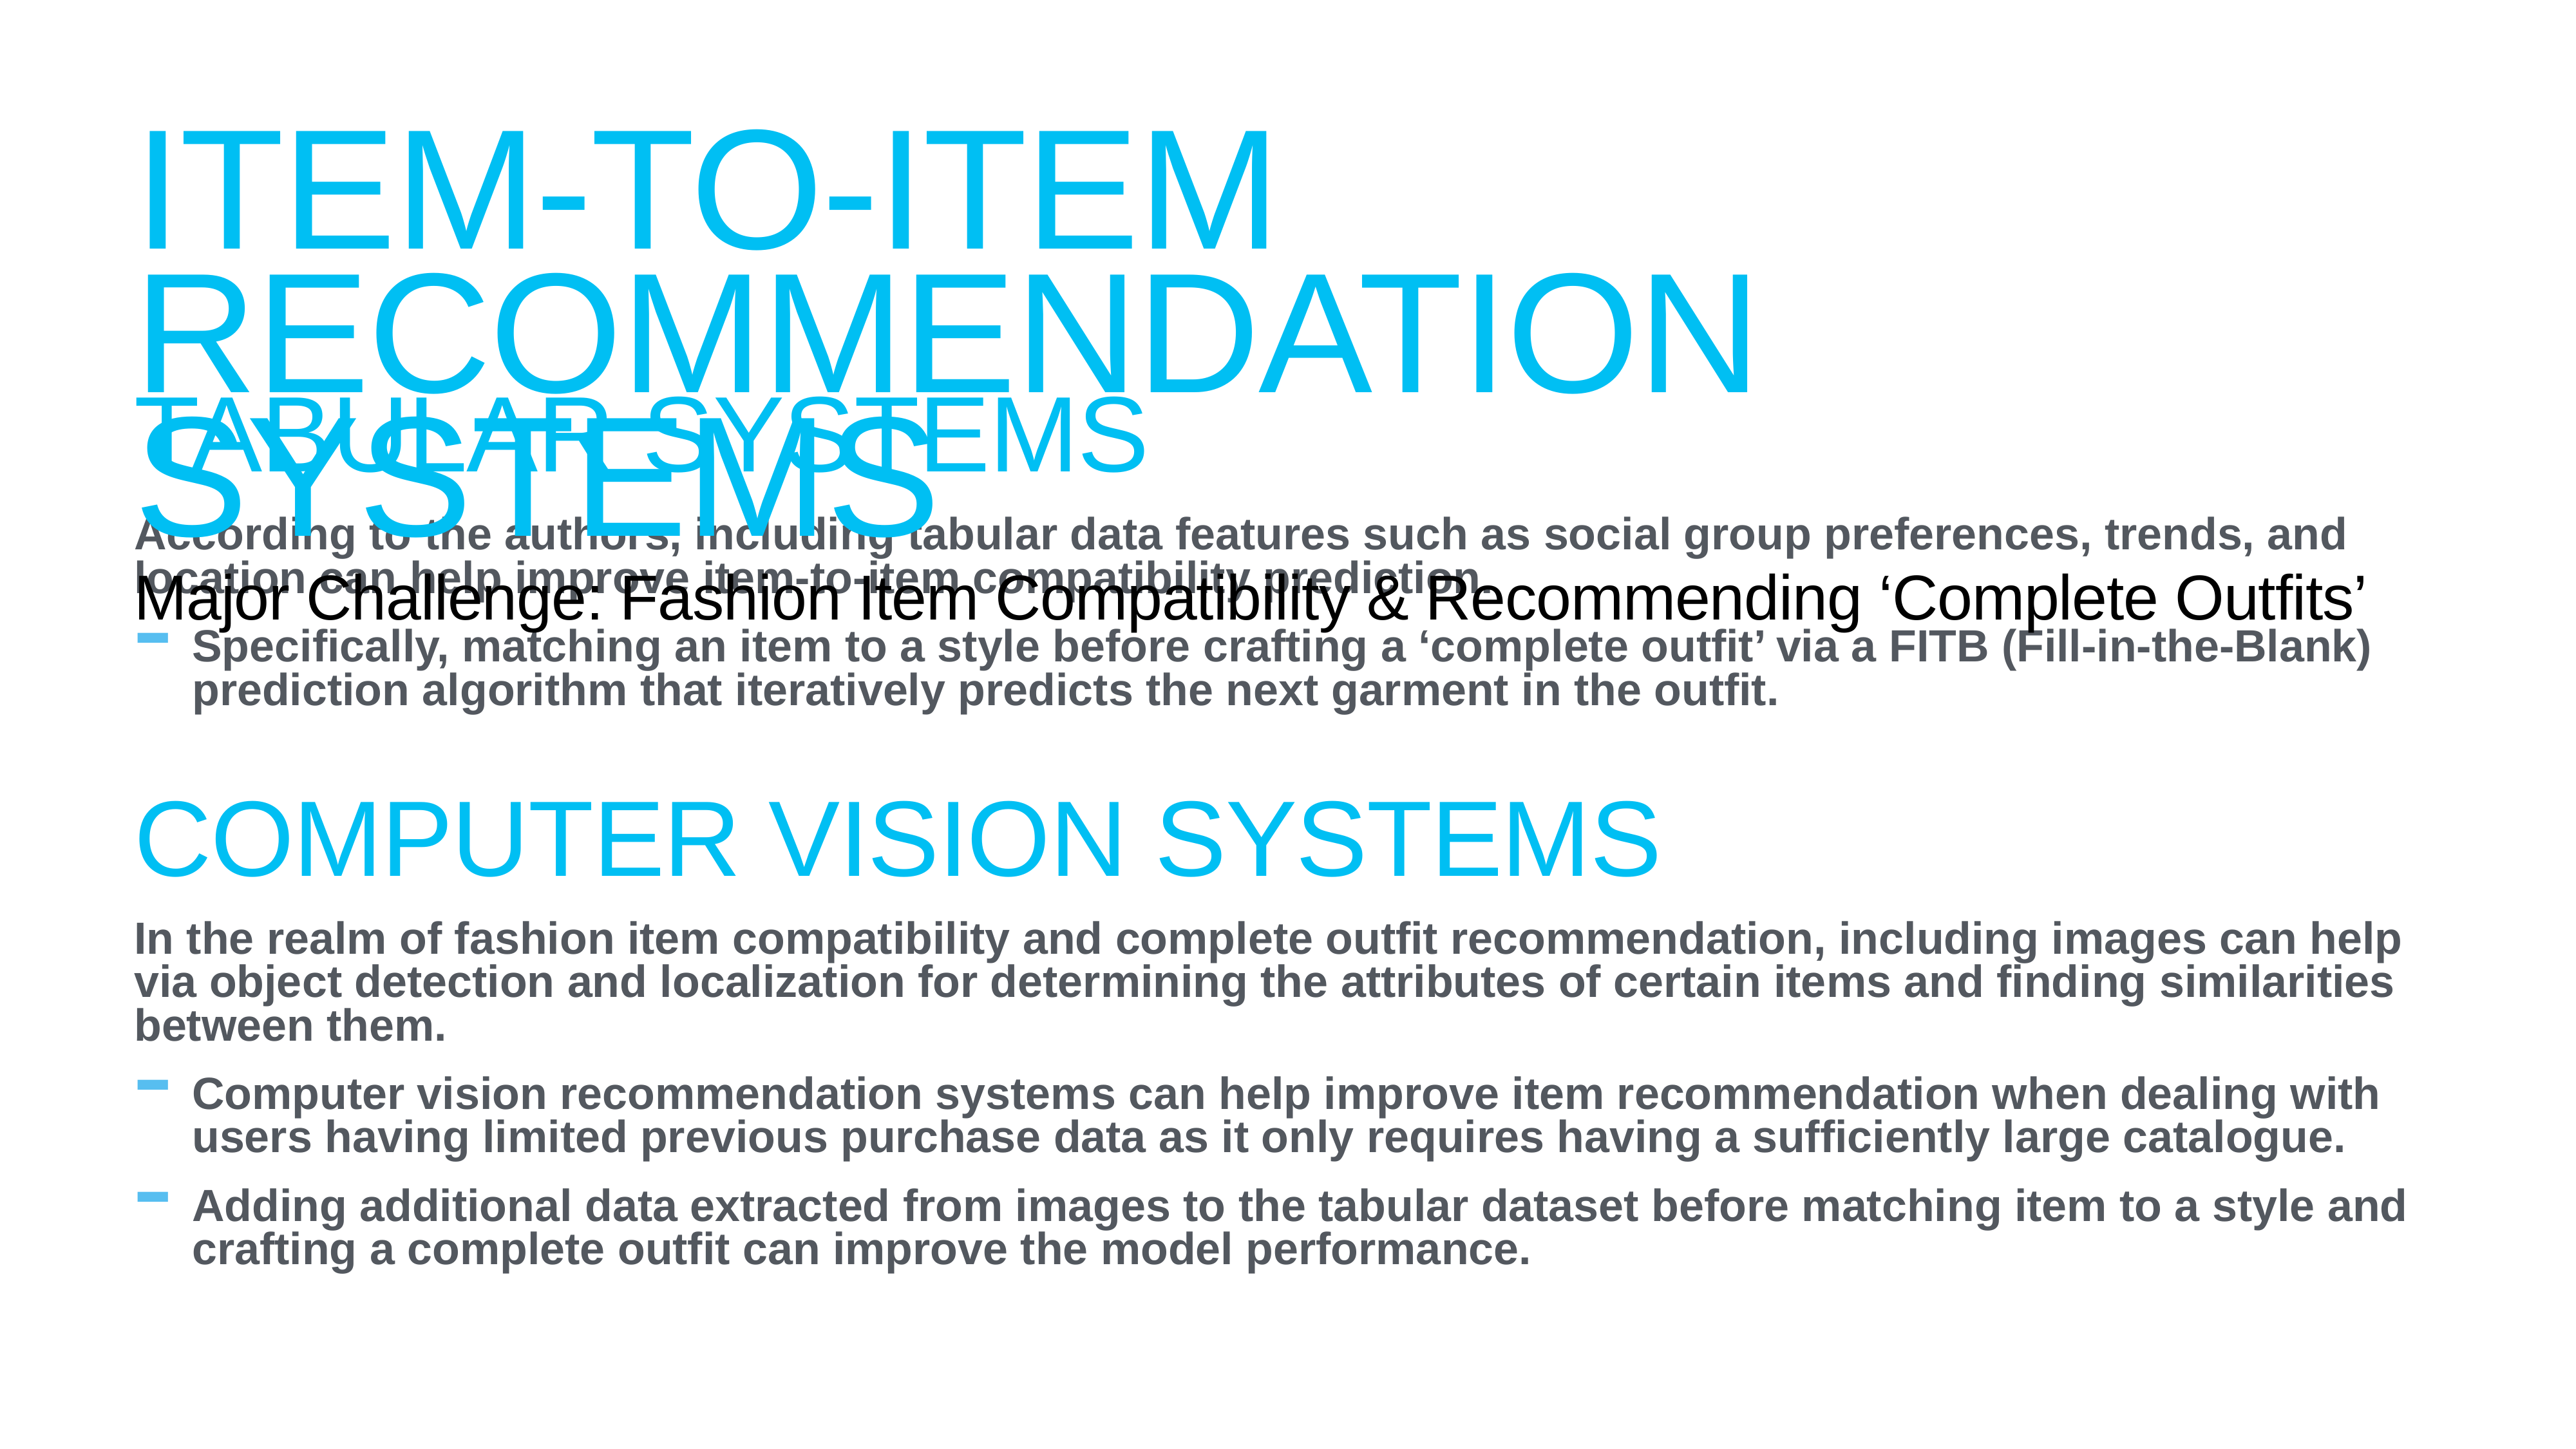

# ITEM-TO-ITEM RECOMMENDATION SYSTEMS
Major Challenge: Fashion Item Compatibility & Recommending ‘Complete Outfits’
Tabular Systems
According to the authors, including tabular data features such as social group preferences, trends, and location can help improve item-to-item compatibility prediction.
Specifically, matching an item to a style before crafting a ‘complete outfit’ via a FITB (Fill-in-the-Blank) prediction algorithm that iteratively predicts the next garment in the outfit.

Computer Vision Systems
In the realm of fashion item compatibility and complete outfit recommendation, including images can help via object detection and localization for determining the attributes of certain items and finding similarities between them.
Computer vision recommendation systems can help improve item recommendation when dealing with users having limited previous purchase data as it only requires having a sufficiently large catalogue.
Adding additional data extracted from images to the tabular dataset before matching item to a style and crafting a complete outfit can improve the model performance.